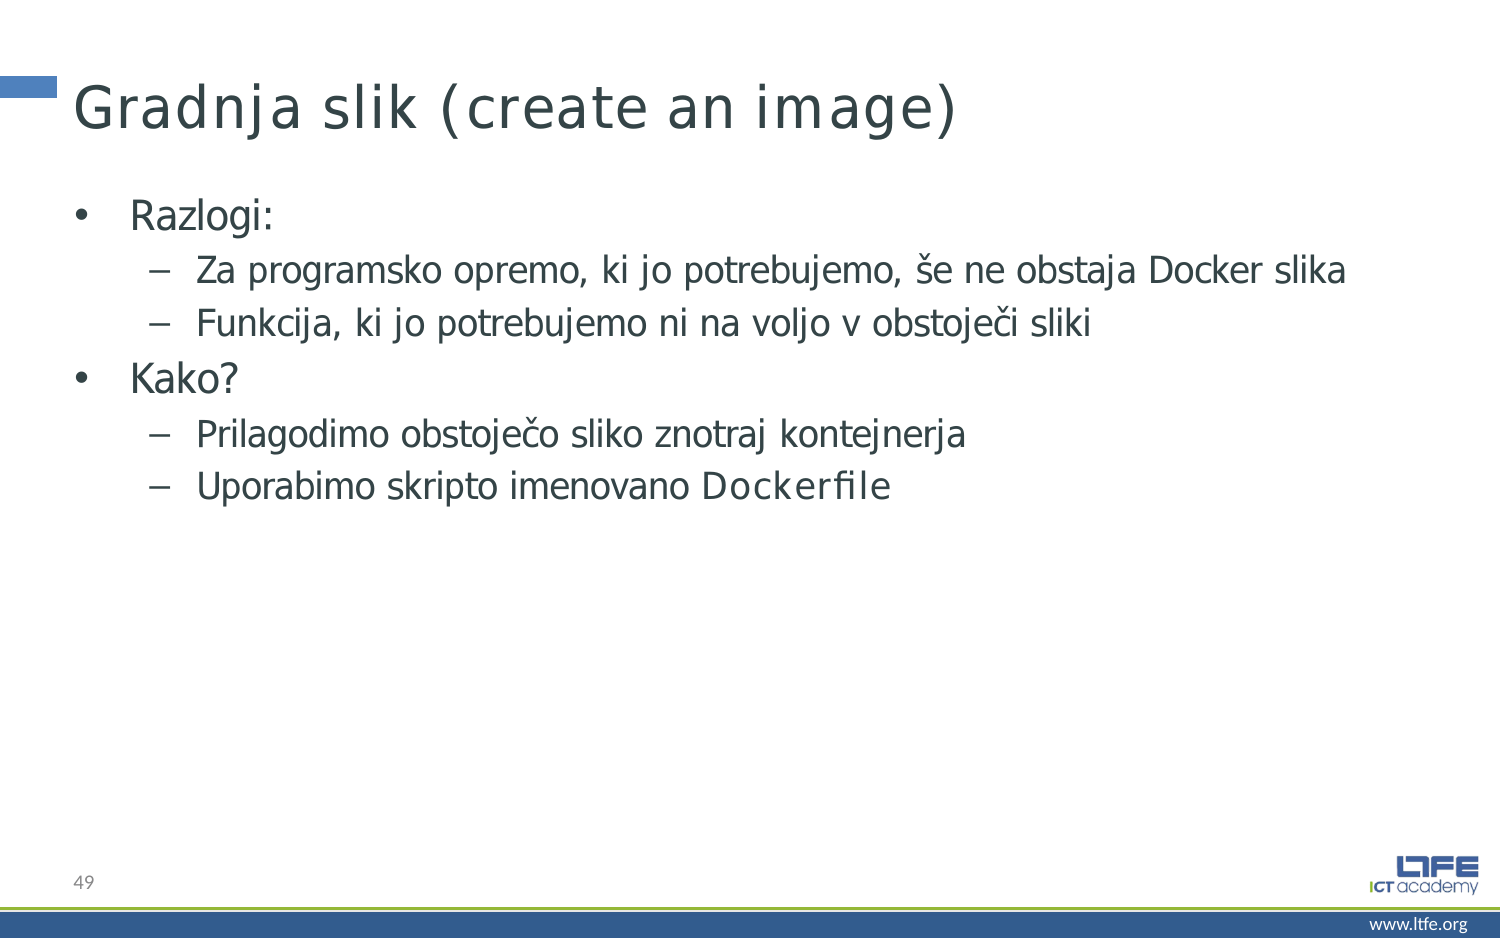

# Gradnja slik (create an image)
Razlogi:
Za programsko opremo, ki jo potrebujemo, še ne obstaja Docker slika
Funkcija, ki jo potrebujemo ni na voljo v obstoječi sliki
Kako?
Prilagodimo obstoječo sliko znotraj kontejnerja
Uporabimo skripto imenovano Dockerfile

49